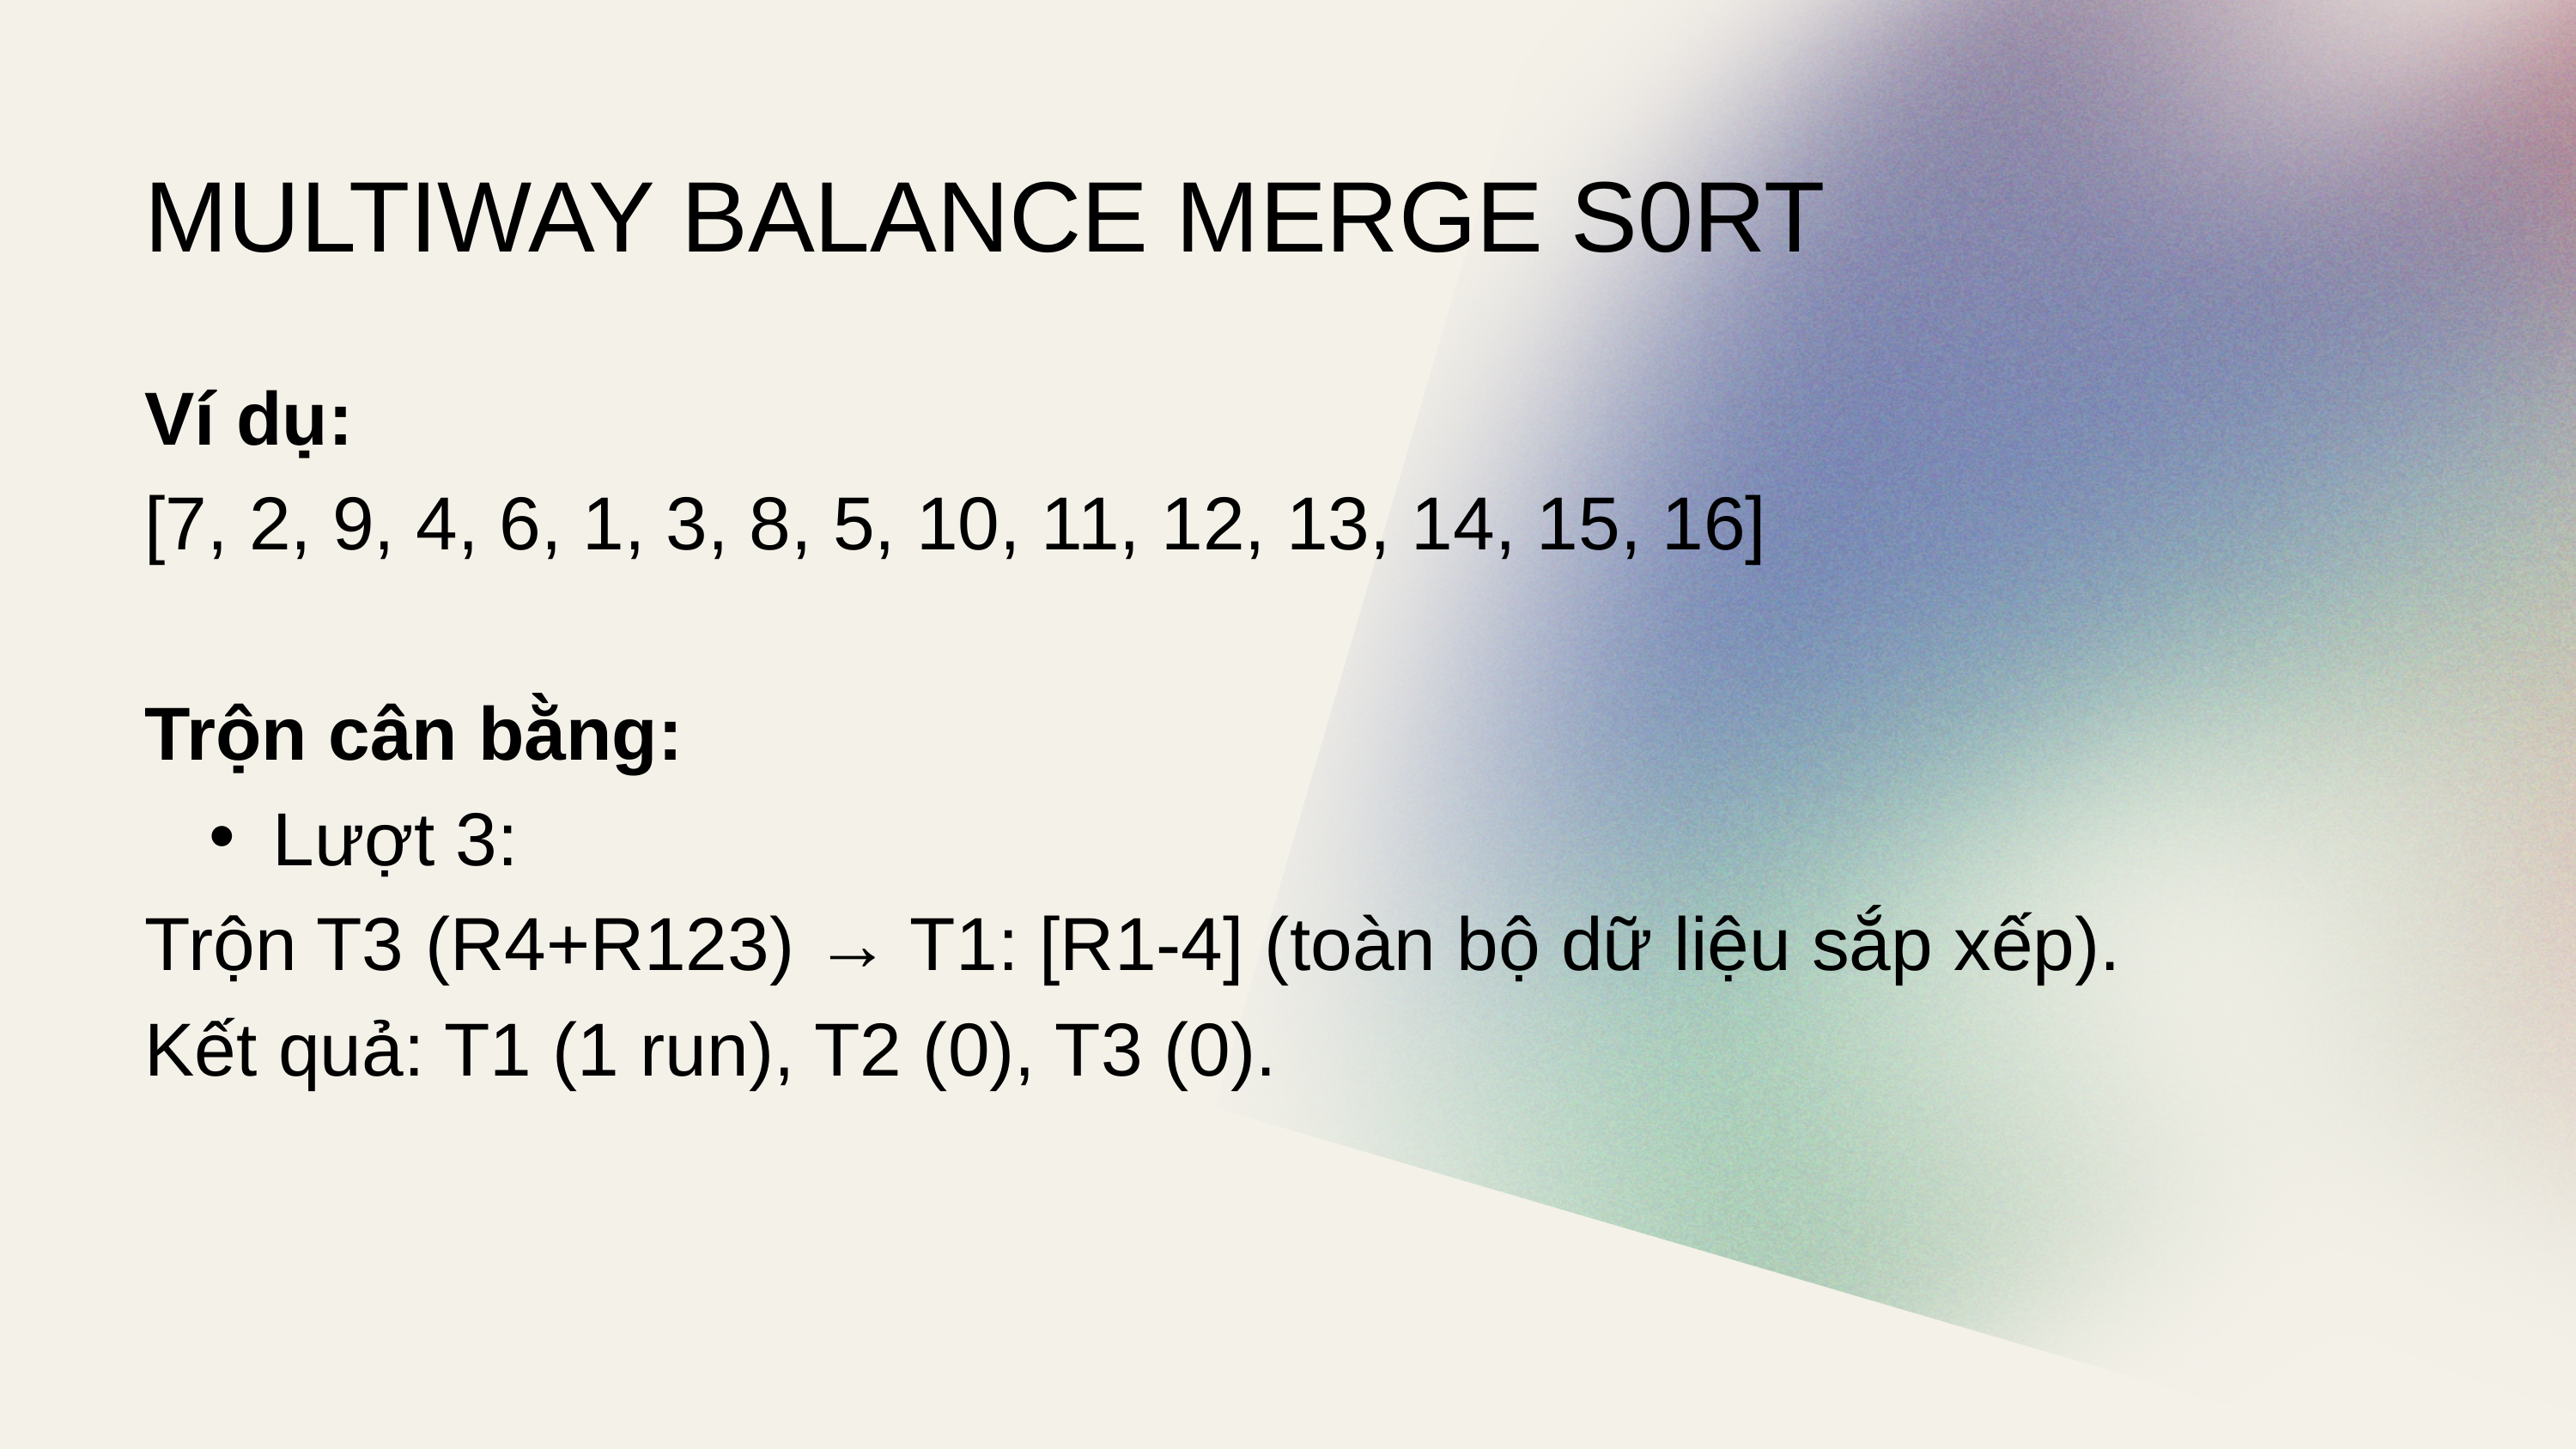

MULTIWAY BALANCE MERGE S0RT
Ví dụ:
[7, 2, 9, 4, 6, 1, 3, 8, 5, 10, 11, 12, 13, 14, 15, 16]

Trộn cân bằng:
Lượt 3:
Trộn T3 (R4+R123) → T1: [R1-4] (toàn bộ dữ liệu sắp xếp).
Kết quả: T1 (1 run), T2 (0), T3 (0).